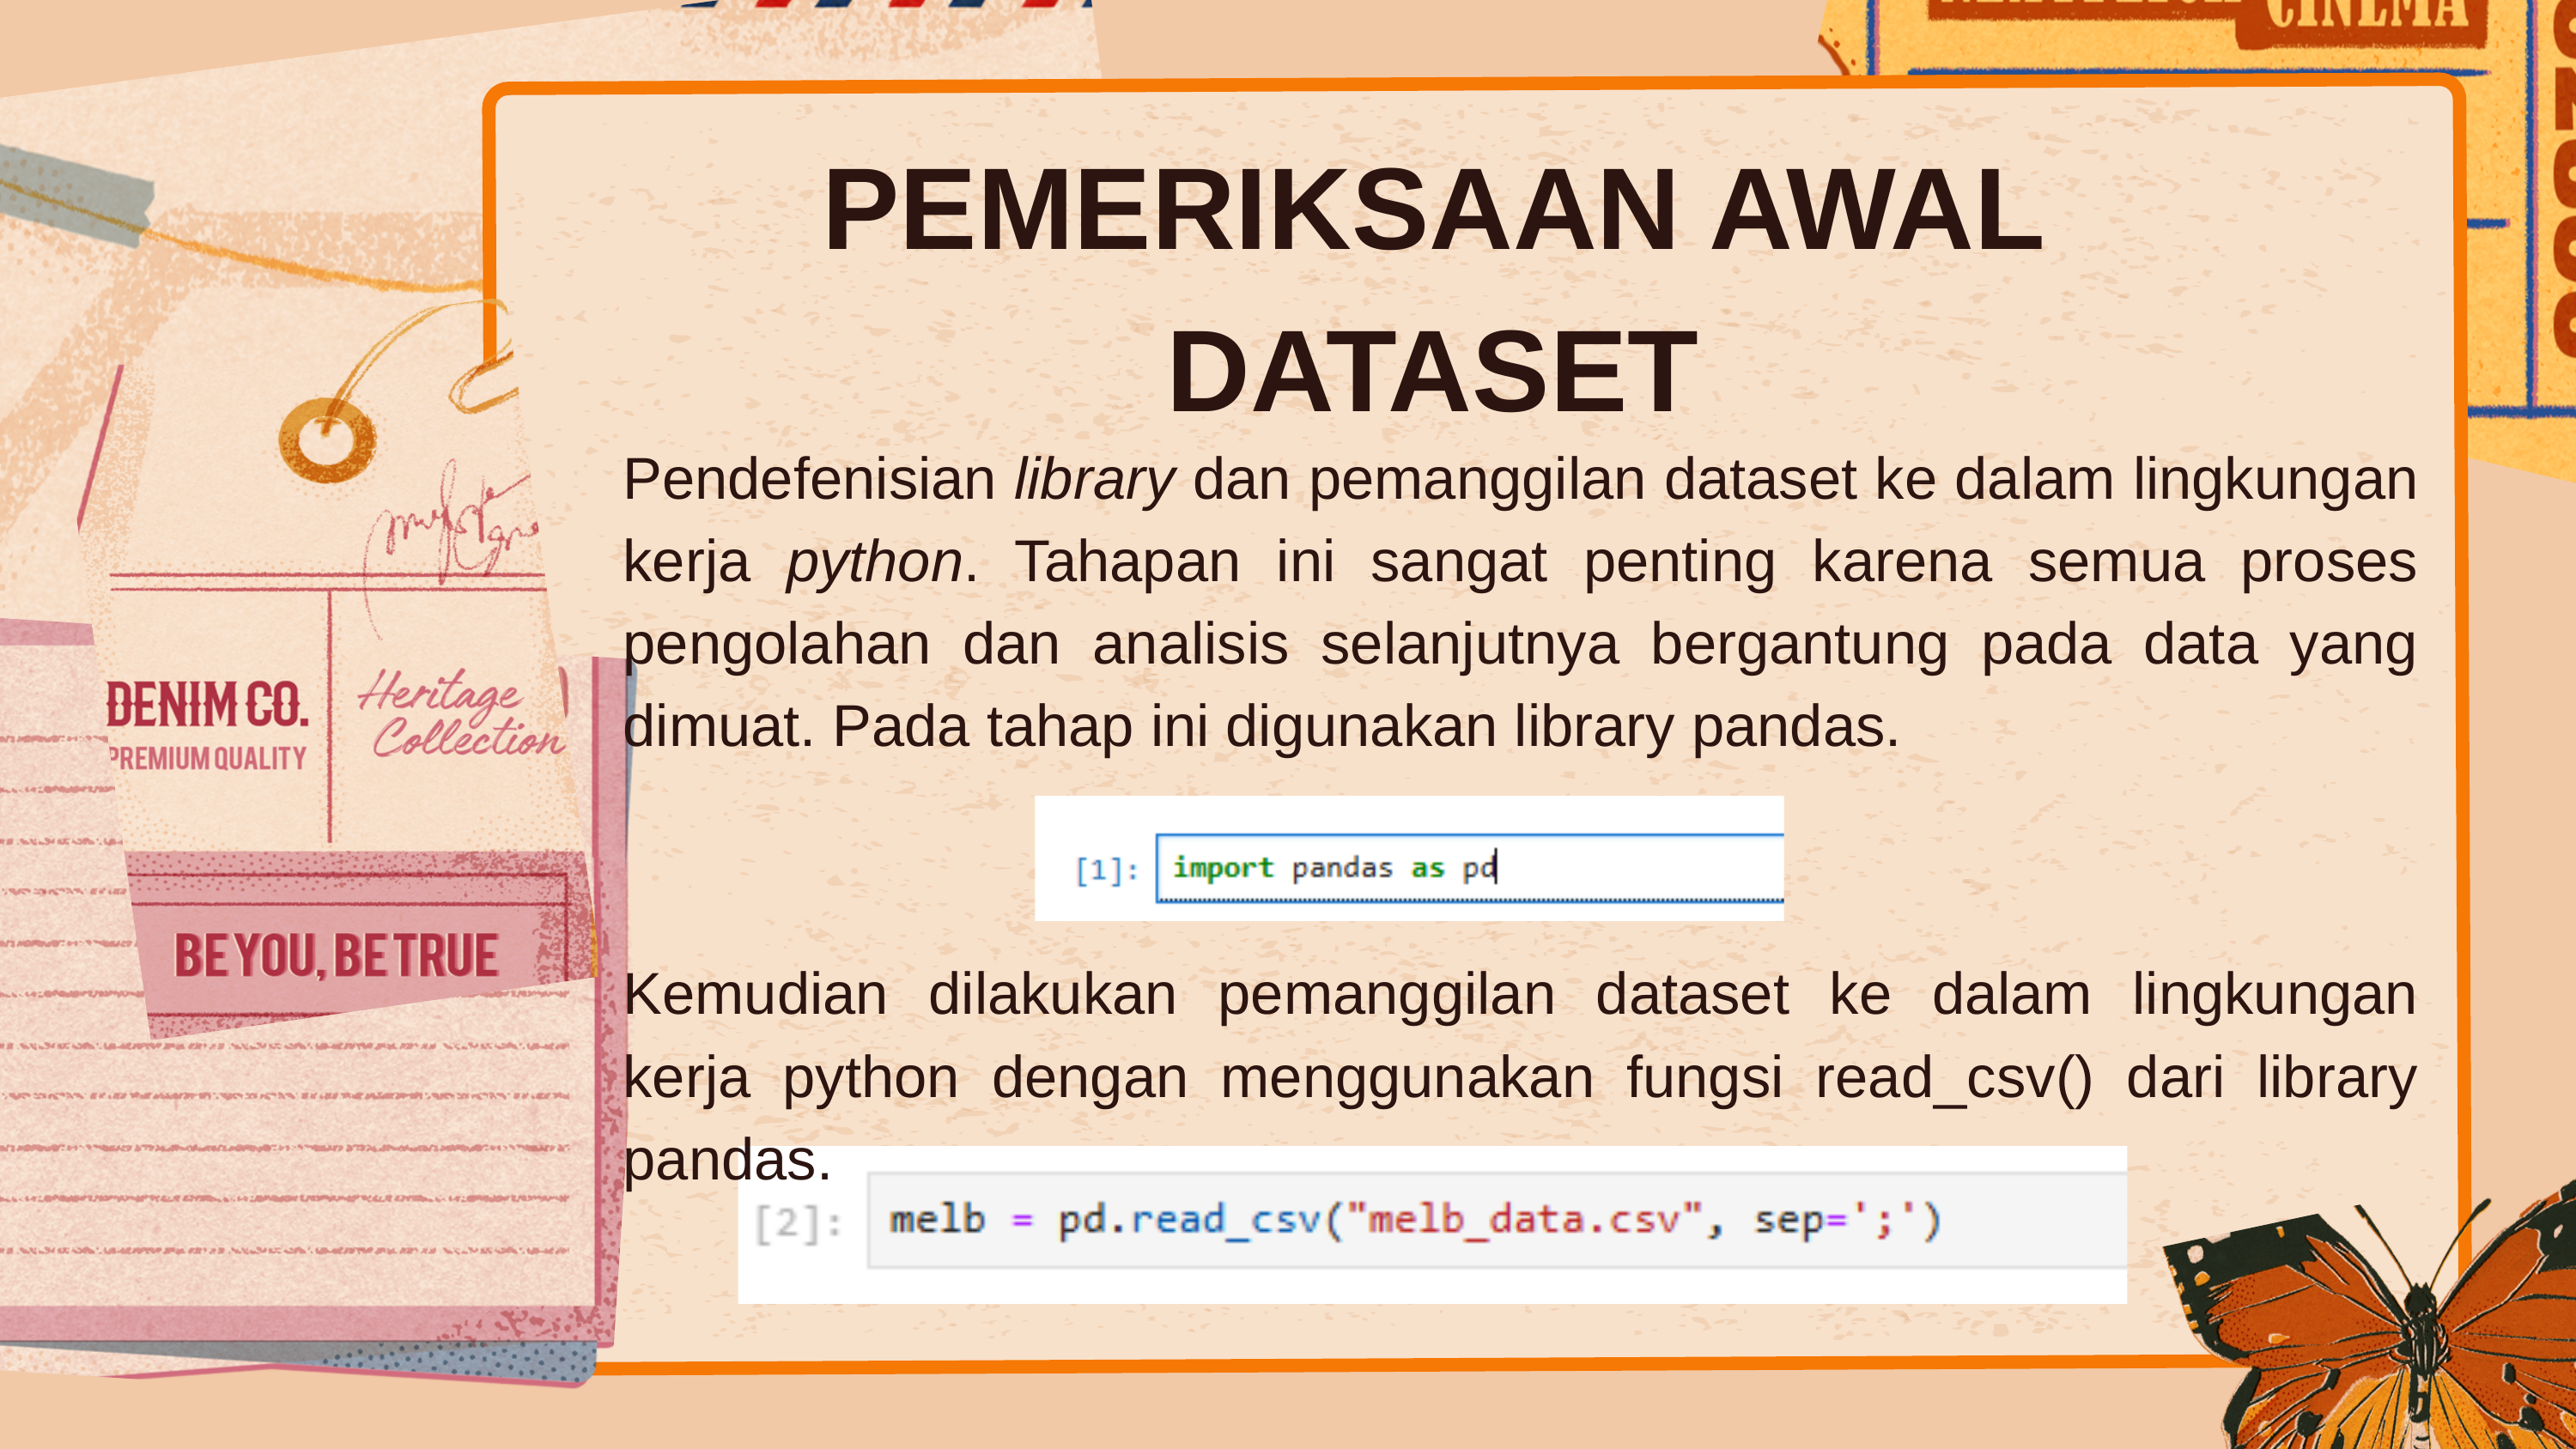

PEMERIKSAAN AWAL DATASET

Pendefenisian library dan pemanggilan dataset ke dalam lingkungan kerja python. Tahapan ini sangat penting karena semua proses pengolahan dan analisis selanjutnya bergantung pada data yang dimuat. Pada tahap ini digunakan library pandas.

Kemudian dilakukan pemanggilan dataset ke dalam lingkungan kerja python dengan menggunakan fungsi read_csv() dari library pandas.